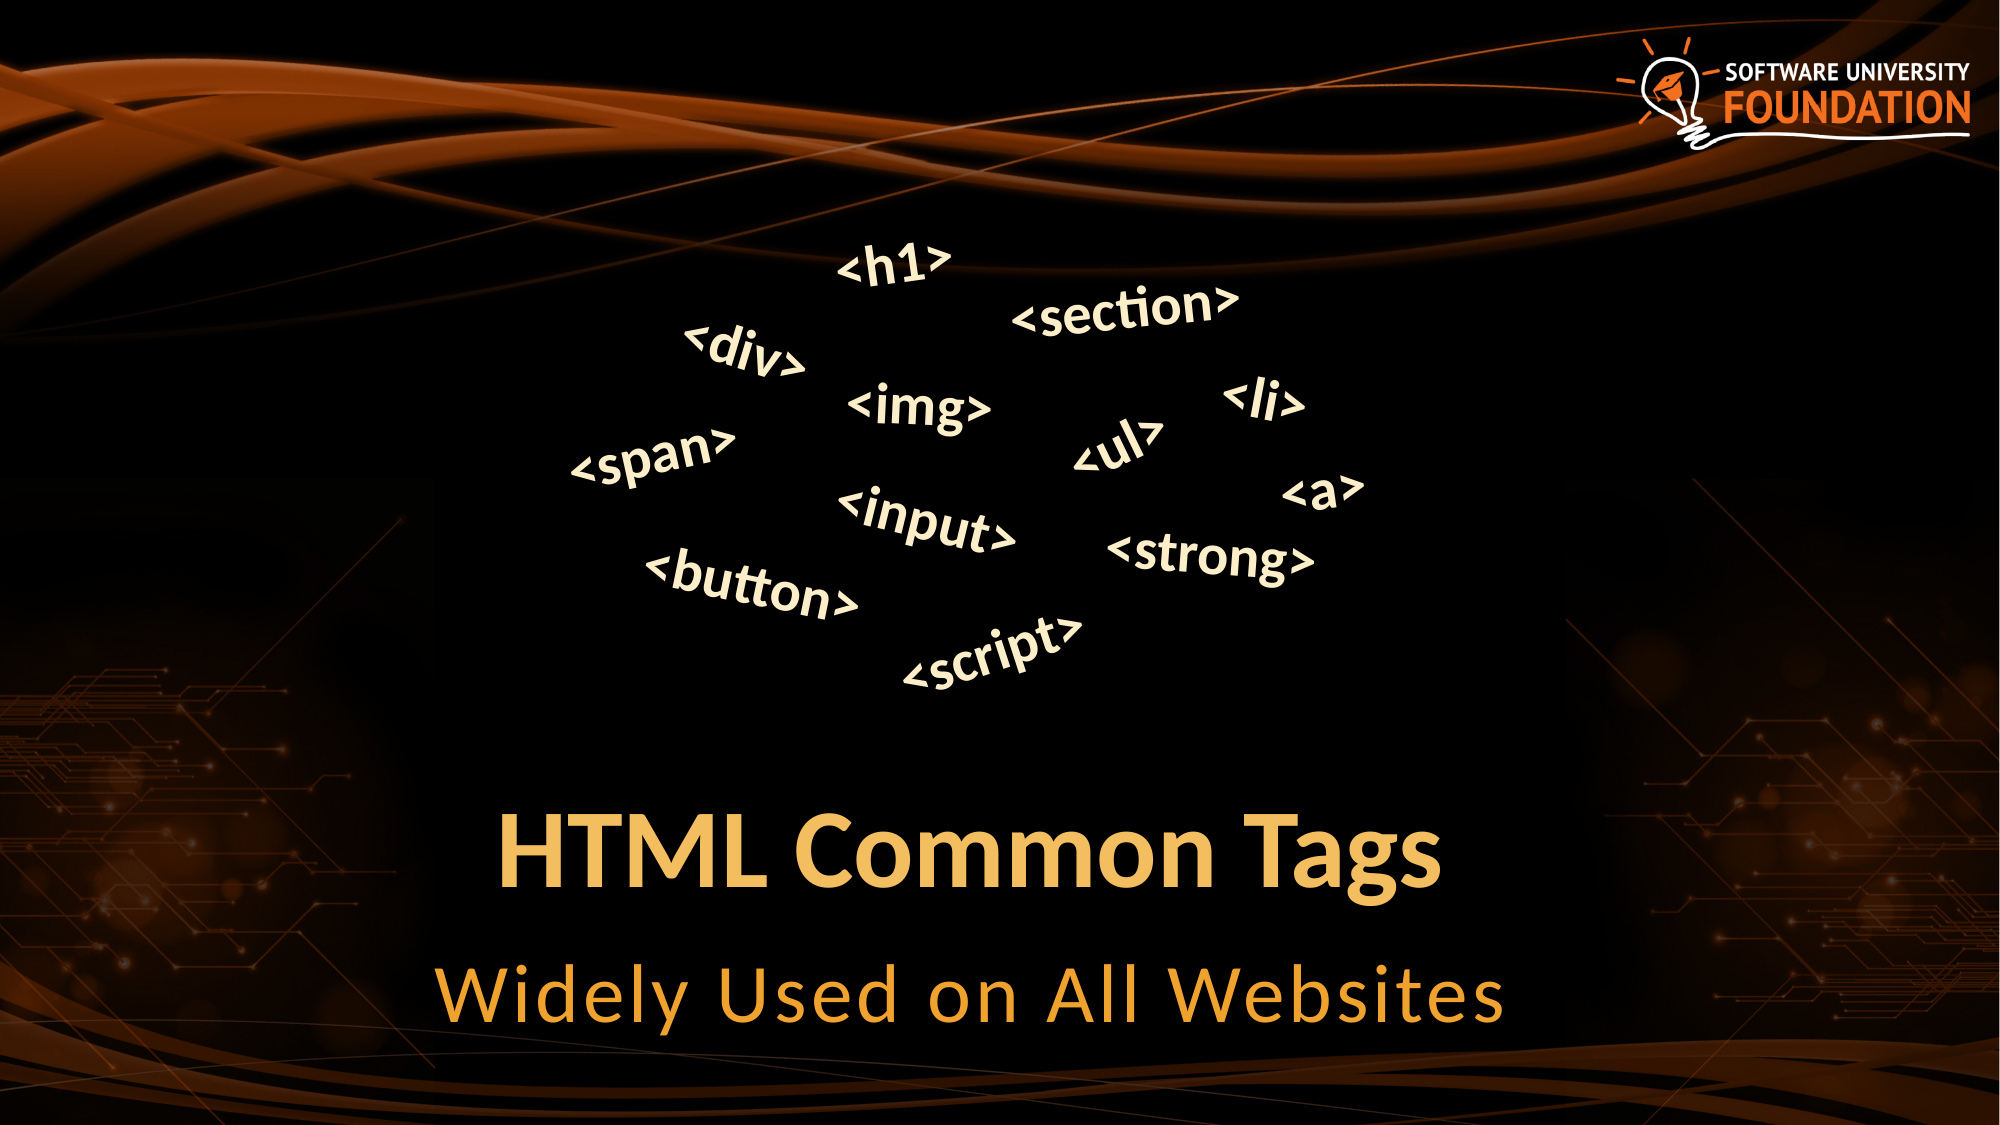

<h1>
<section>
<div>
<li>
<img>
<ul>
<span>
<a>
<input>
<strong>
<button>
<script>
# HTML Common Tags
Widely Used on All Websites